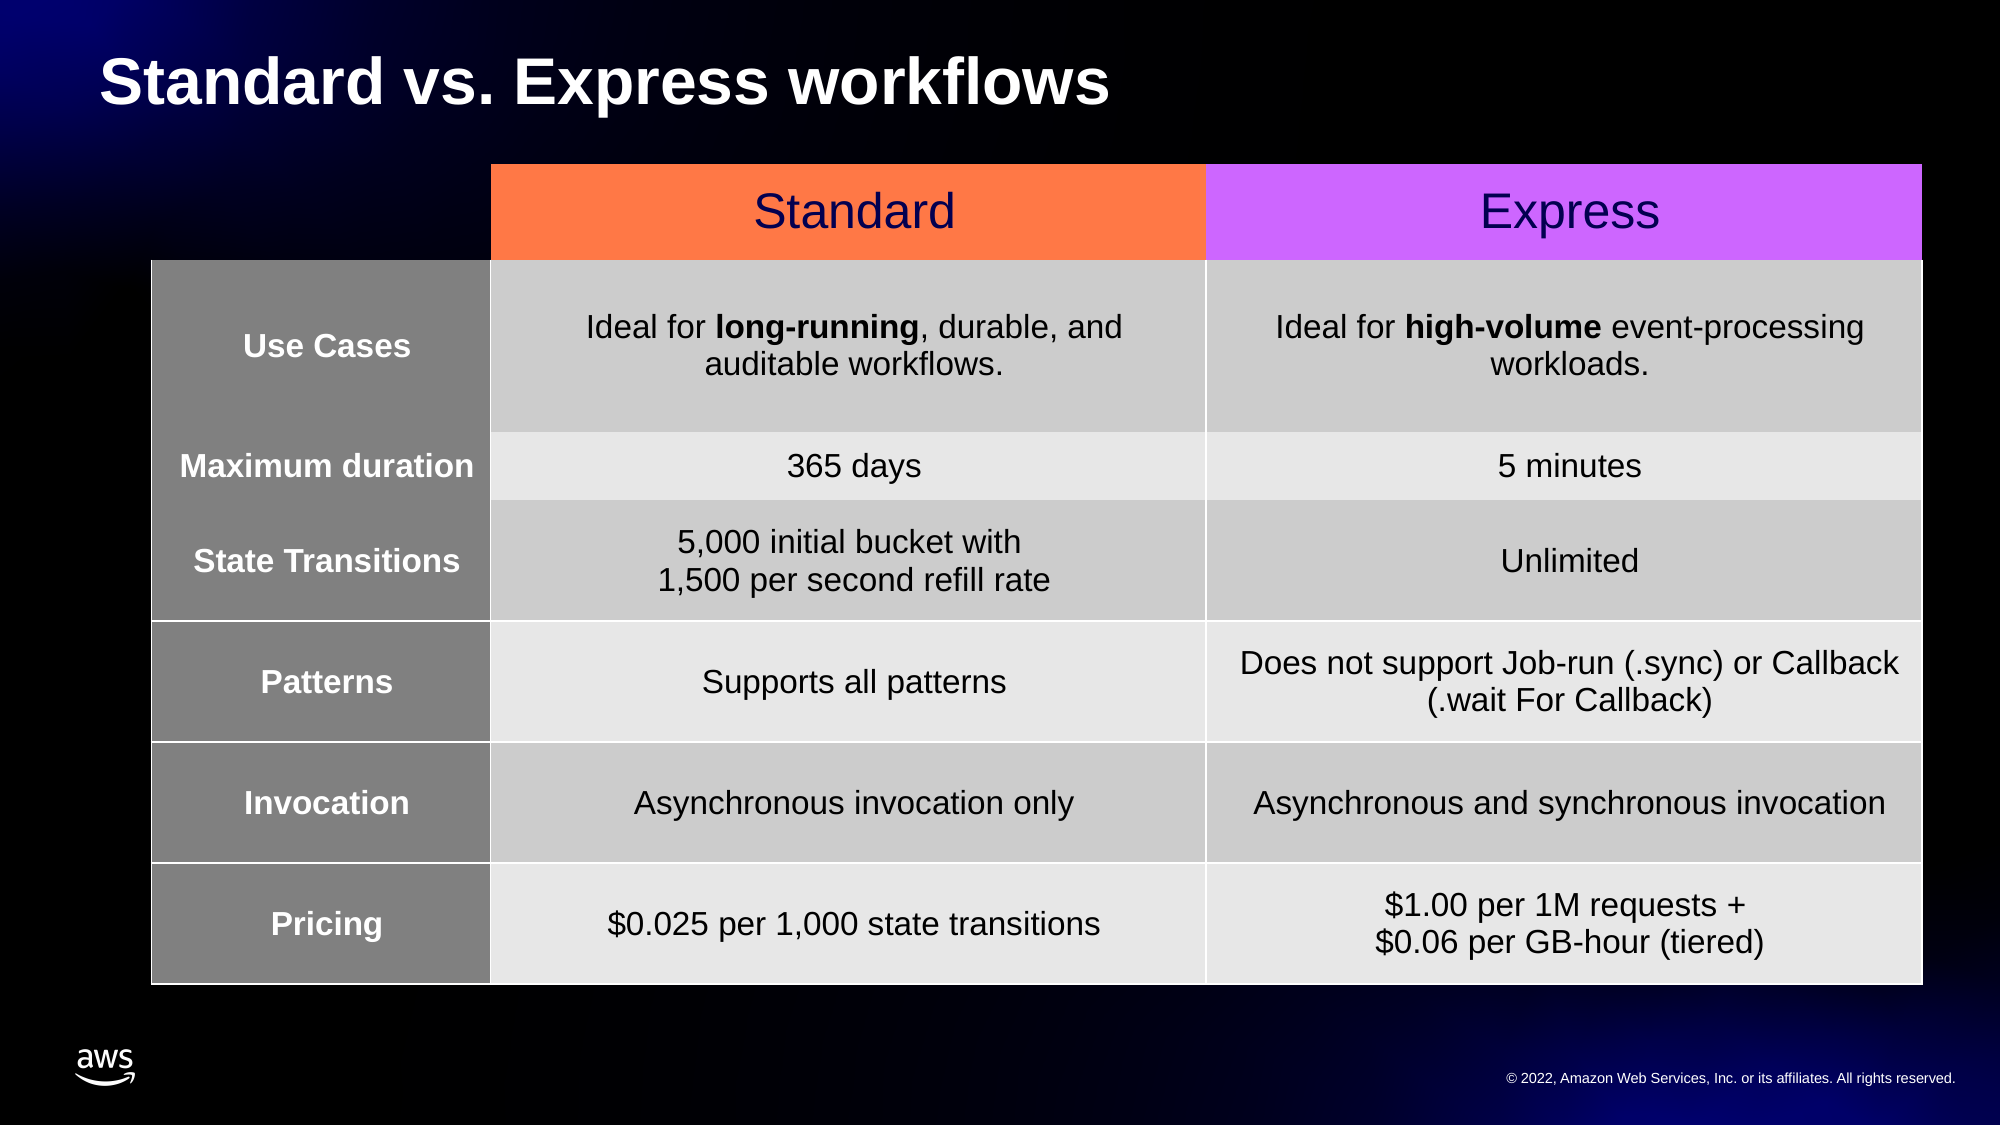

Standard vs. Express workflows
|  | Standard | Express |
| --- | --- | --- |
| Use Cases | Ideal for long-running, durable, and auditable workflows. | Ideal for high-volume event-processing workloads. |
| Maximum duration | 365 days | 5 minutes |
| State Transitions | 5,000 initial bucket with 1,500 per second refill rate | Unlimited |
| Patterns | Supports all patterns | Does not support Job-run (.sync) or Callback (.wait For Callback) |
| Invocation | Asynchronous invocation only | Asynchronous and synchronous invocation |
| Pricing | $0.025 per 1,000 state transitions | $1.00 per 1M requests + $0.06 per GB-hour (tiered) |